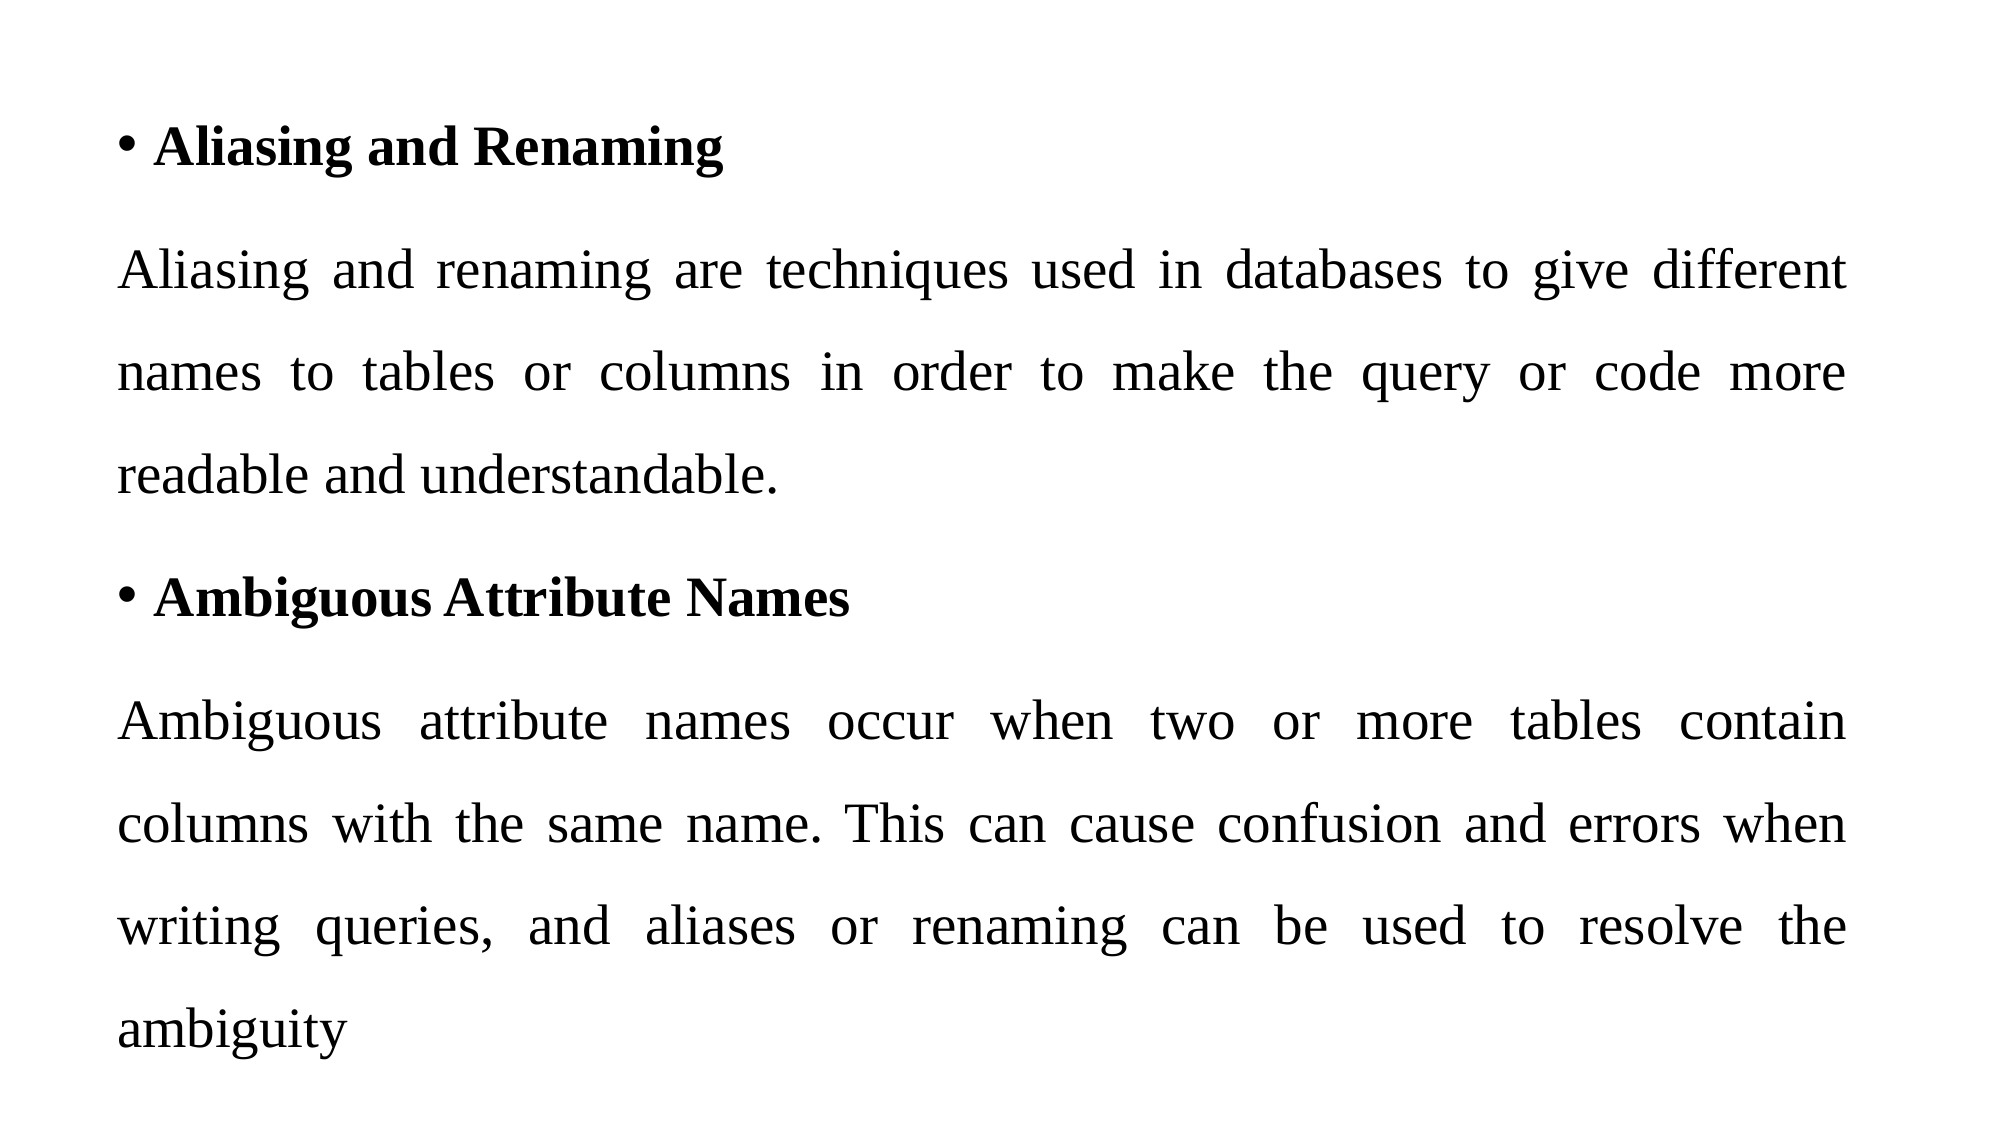

Aliasing and Renaming
Aliasing and renaming are techniques used in databases to give different names to tables or columns in order to make the query or code more readable and understandable.
Ambiguous Attribute Names
Ambiguous attribute names occur when two or more tables contain columns with the same name. This can cause confusion and errors when writing queries, and aliases or renaming can be used to resolve the ambiguity